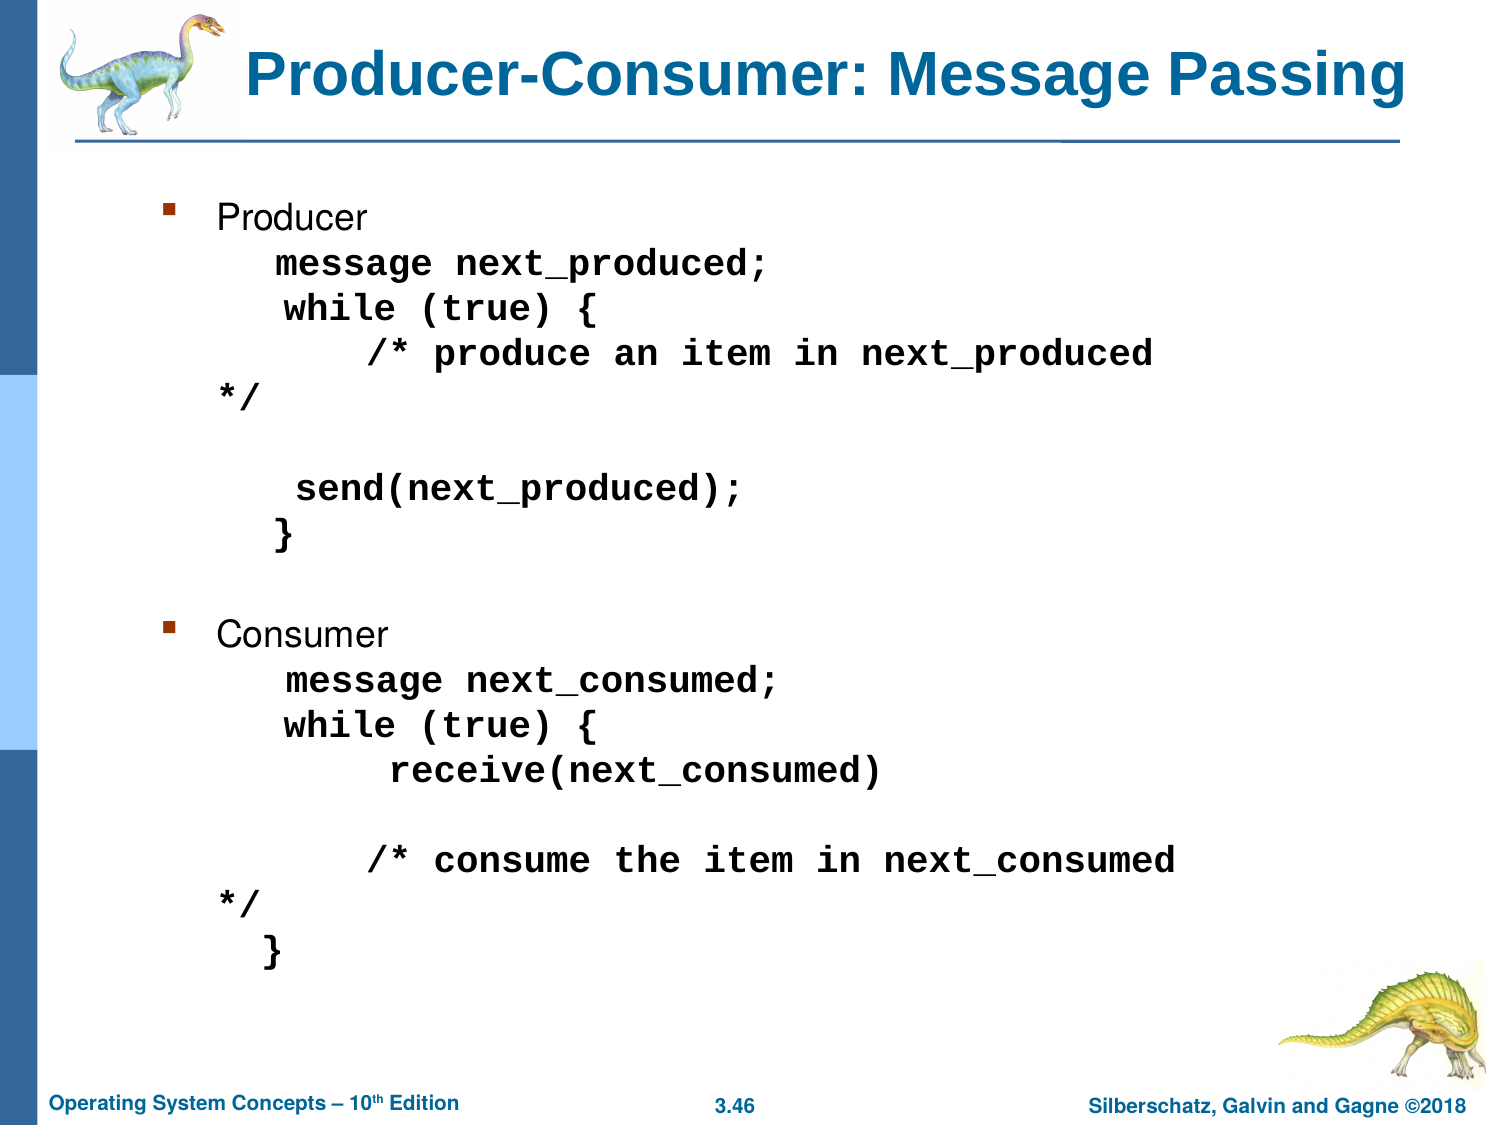

# Producer-Consumer: Message Passing
Producer
           message next_produced;
   while (true) {
	/* produce an item in next_produced */
      send(next_produced);
     }

Consumer
            message next_consumed;
   while (true) {
	 receive(next_consumed)
	/* consume the item in next_consumed */
  }